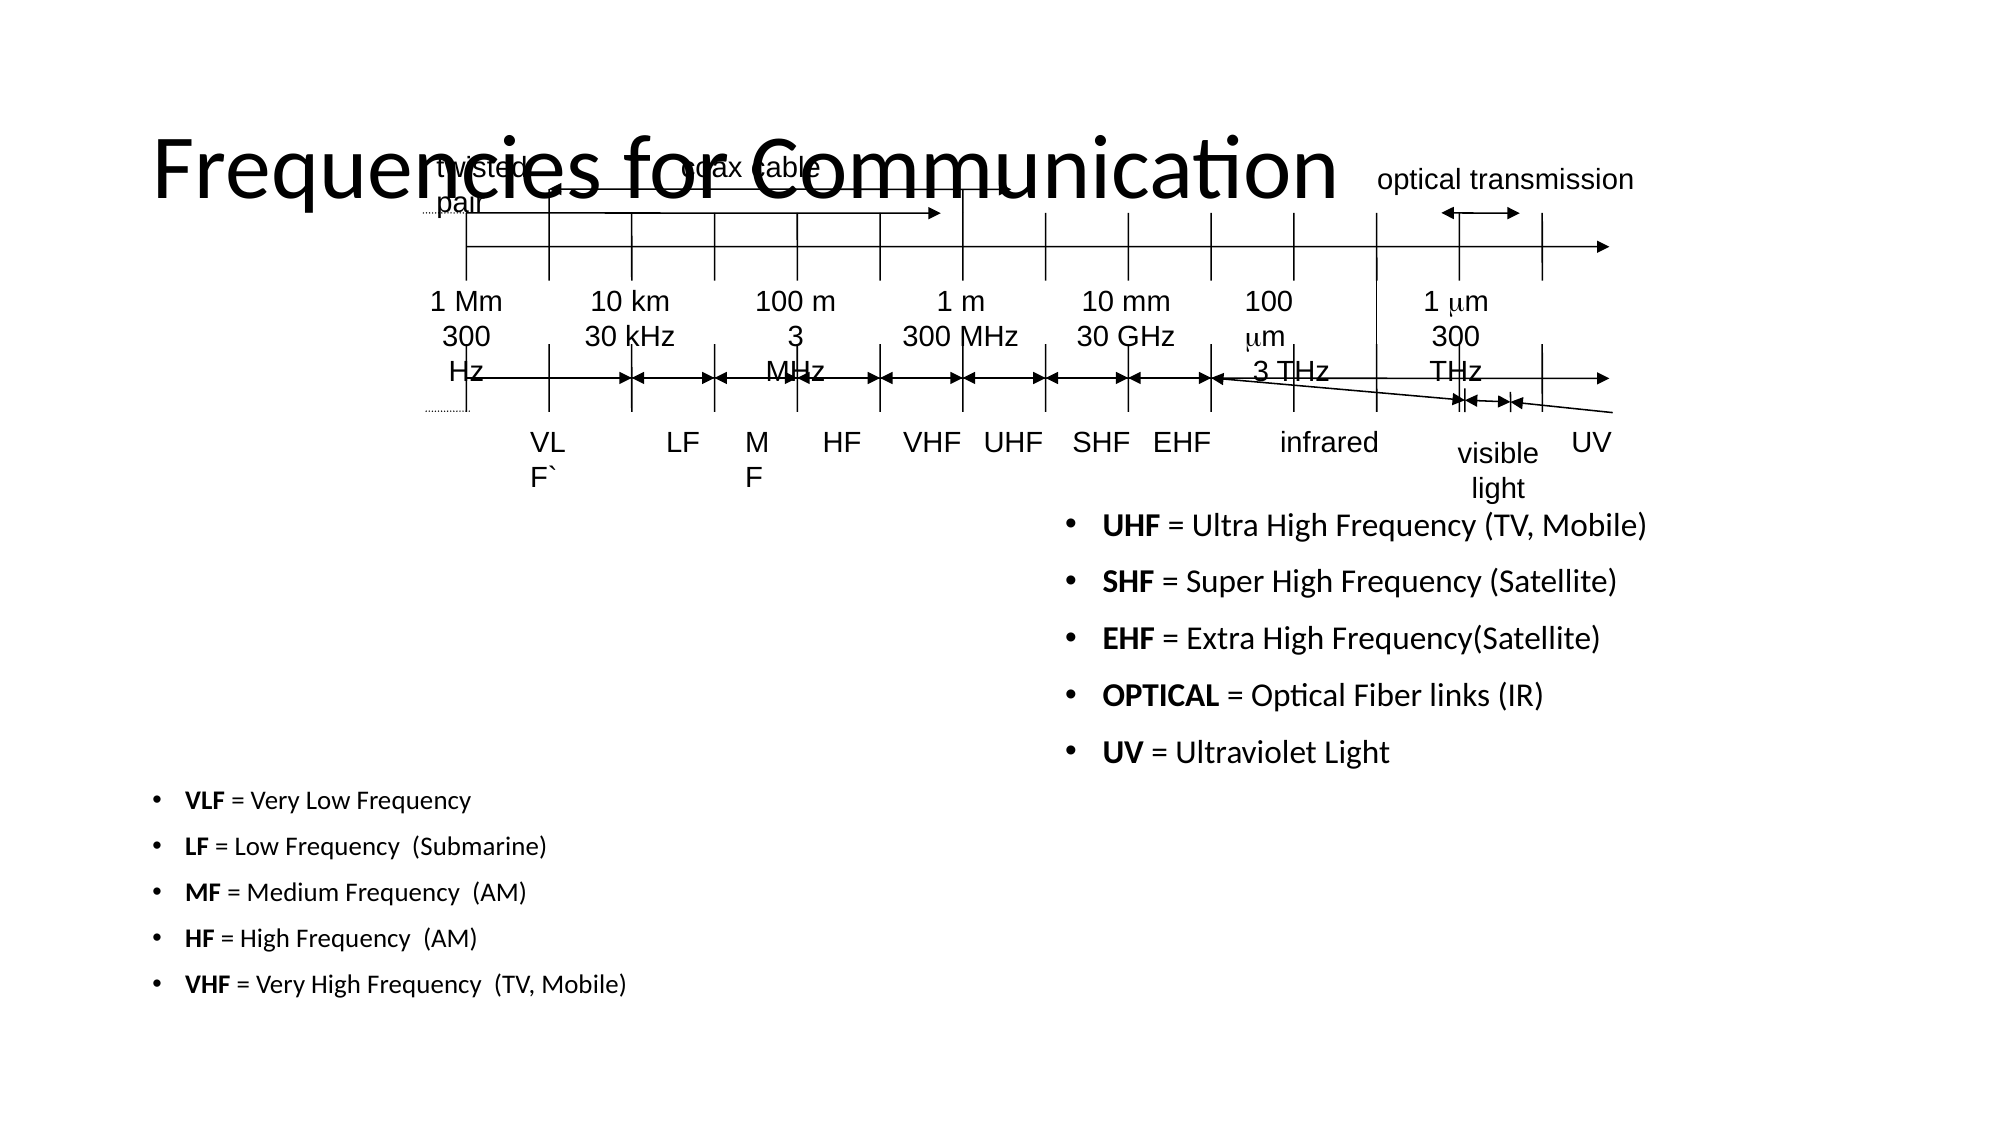

# Frequencies for Communication
twisted pair
coax cable
optical transmission

1 Mm
300 Hz
10 km
30 kHz
100 m
3 MHz
1 m
300 MHz
10 mm
30 GHz
100 μm
3 THz
1 μm
300 THz

VLF`
LF
MF
HF
VHF
UHF
SHF
EHF
infrared
UV
visible light

VLF = Very Low Frequency
LF = Low Frequency  (Submarine)
MF = Medium Frequency  (AM)
HF = High Frequency  (AM)
VHF = Very High Frequency  (TV, Mobile)
UHF = Ultra High Frequency (TV, Mobile)
SHF = Super High Frequency (Satellite)
EHF = Extra High Frequency(Satellite)
OPTICAL = Optical Fiber links (IR)
UV = Ultraviolet Light

CONFIDENTIAL© Copyright 2008 Tech Mahindra Limited
54